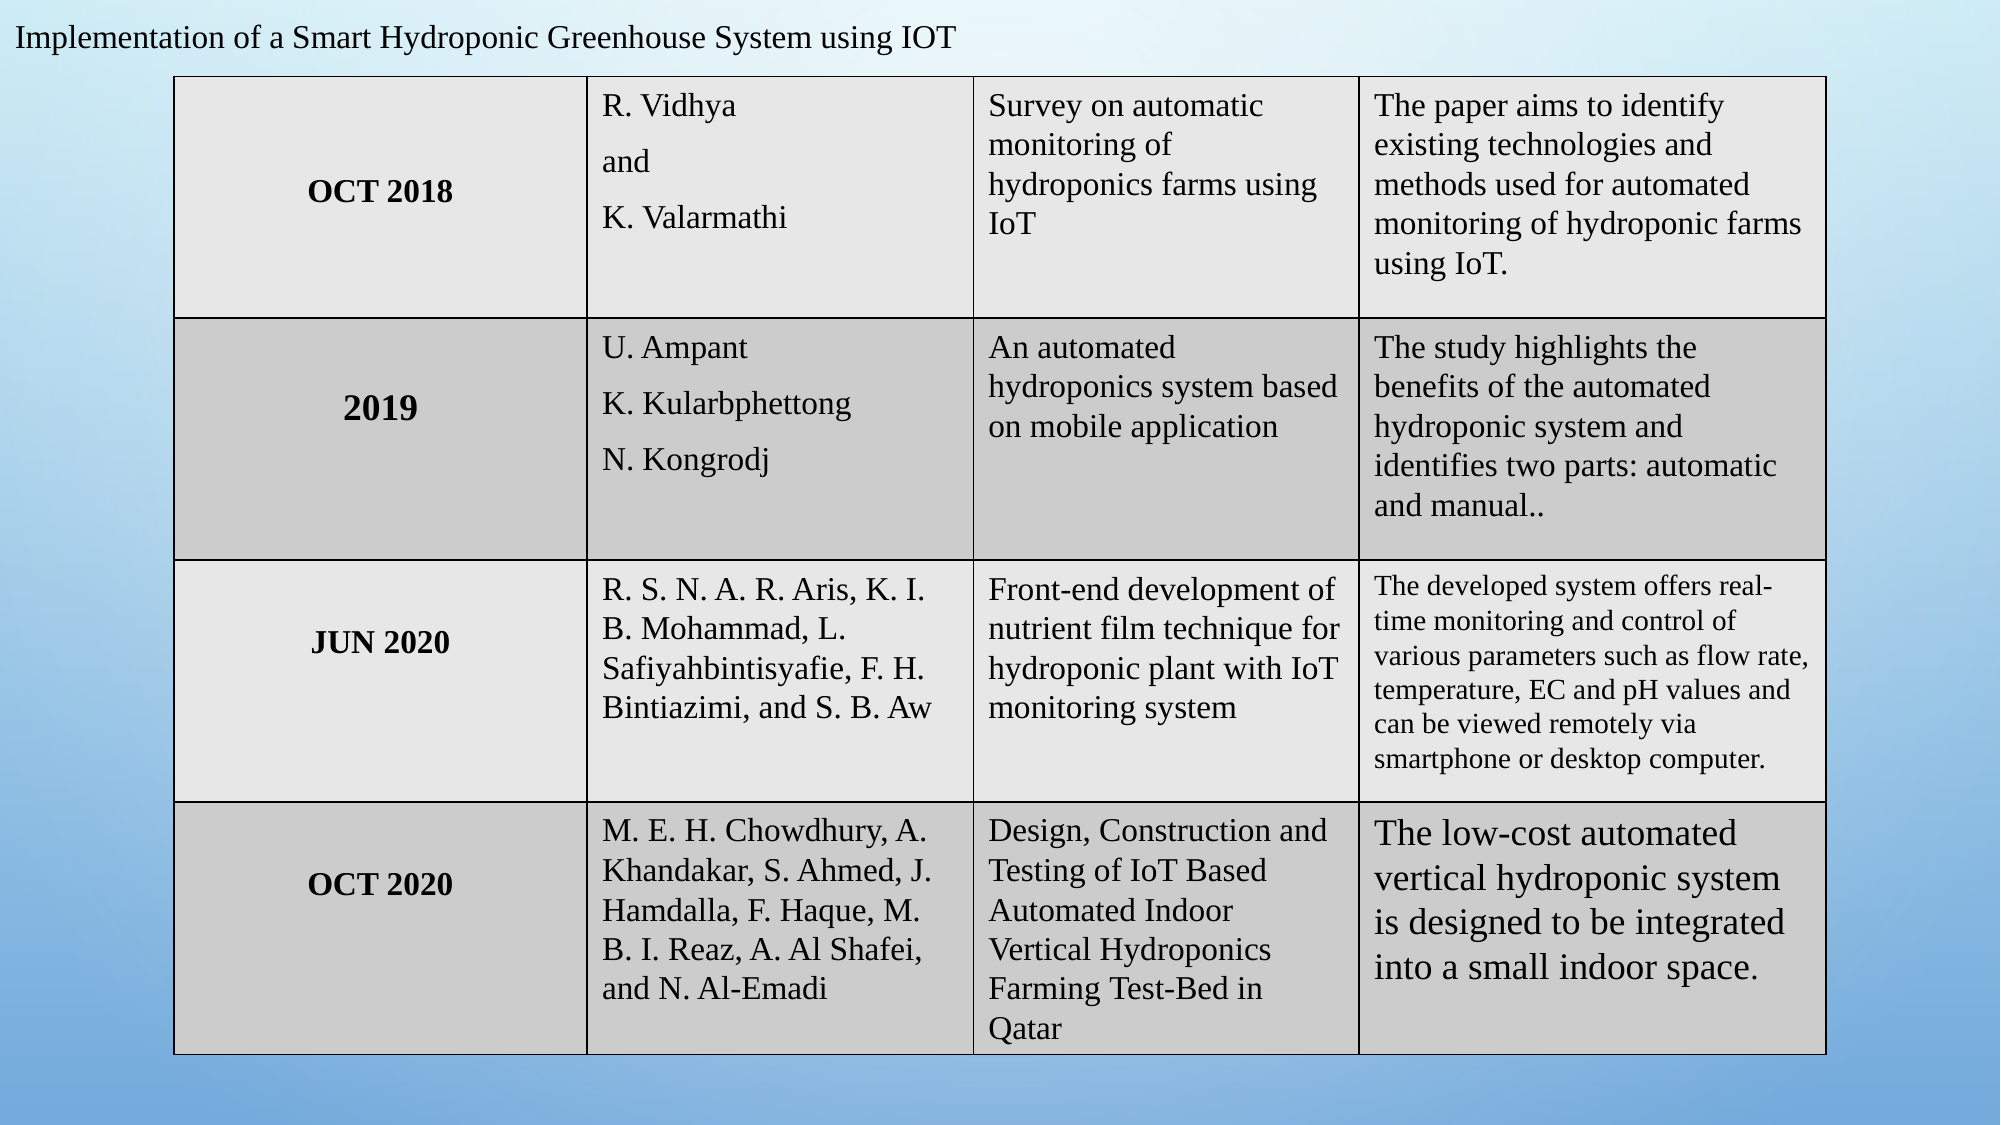

Implementation of a Smart Hydroponic Greenhouse System using IOT
| OCT 2018 | R. Vidhya and K. Valarmathi | Survey on automatic monitoring of hydroponics farms using IoT | The paper aims to identify existing technologies and methods used for automated monitoring of hydroponic farms using IoT. |
| --- | --- | --- | --- |
| 2019 | U. Ampant K. Kularbphettong N. Kongrodj | An automated hydroponics system based on mobile application | The study highlights the benefits of the automated hydroponic system and identifies two parts: automatic and manual.. |
| JUN 2020 | R. S. N. A. R. Aris, K. I. B. Mohammad, L. Safiyahbintisyafie, F. H. Bintiazimi, and S. B. Aw | Front-end development of nutrient film technique for hydroponic plant with IoT monitoring system | The developed system offers real-time monitoring and control of various parameters such as flow rate, temperature, EC and pH values and can be viewed remotely via smartphone or desktop computer. |
| OCT 2020 | M. E. H. Chowdhury, A. Khandakar, S. Ahmed, J. Hamdalla, F. Haque, M. B. I. Reaz, A. Al Shafei, and N. Al-Emadi | Design, Construction and Testing of IoT Based Automated Indoor Vertical Hydroponics Farming Test-Bed in Qatar | The low-cost automated vertical hydroponic system is designed to be integrated into a small indoor space. |